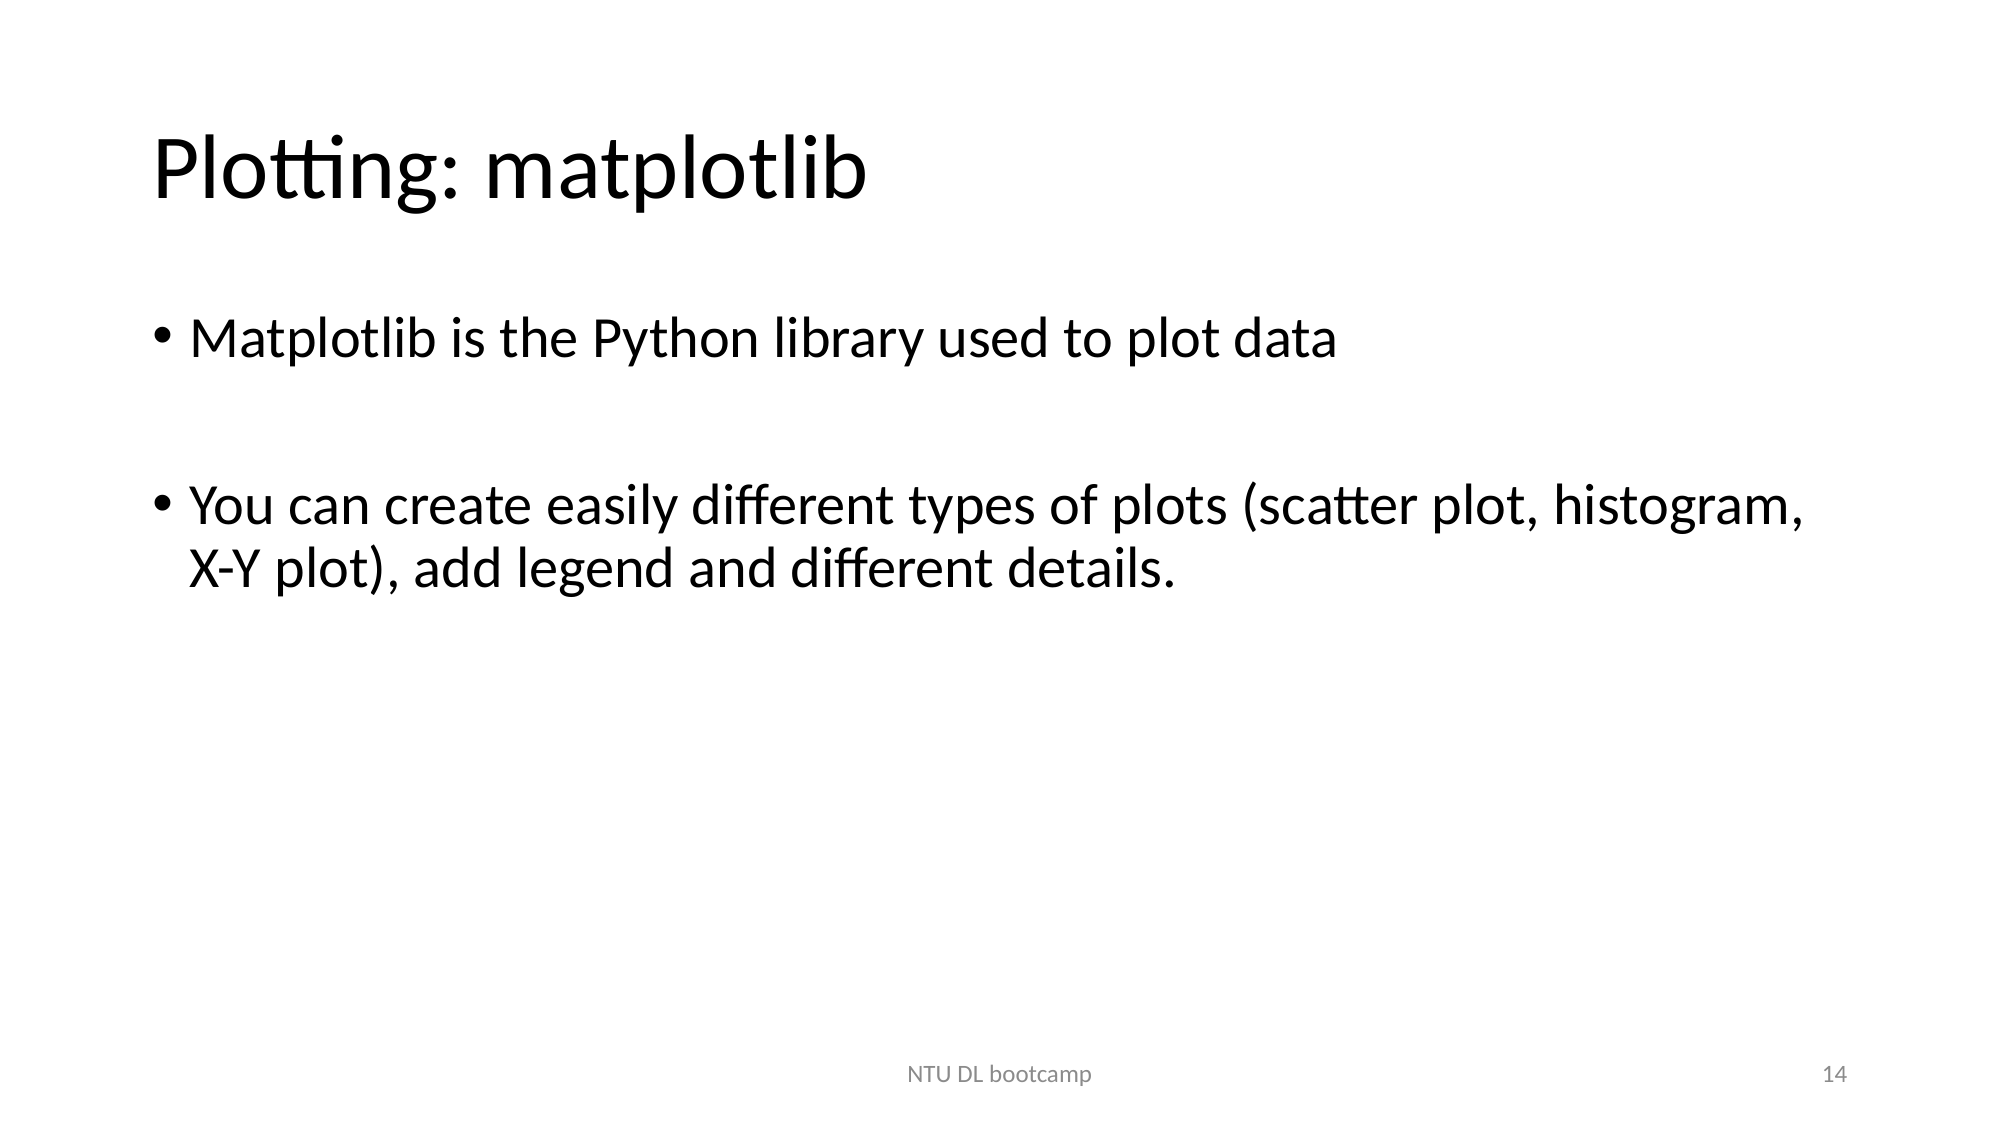

# Plotting: matplotlib
Matplotlib is the Python library used to plot data

You can create easily different types of plots (scatter plot, histogram, X-Y plot), add legend and different details.

NTU DL bootcamp
14